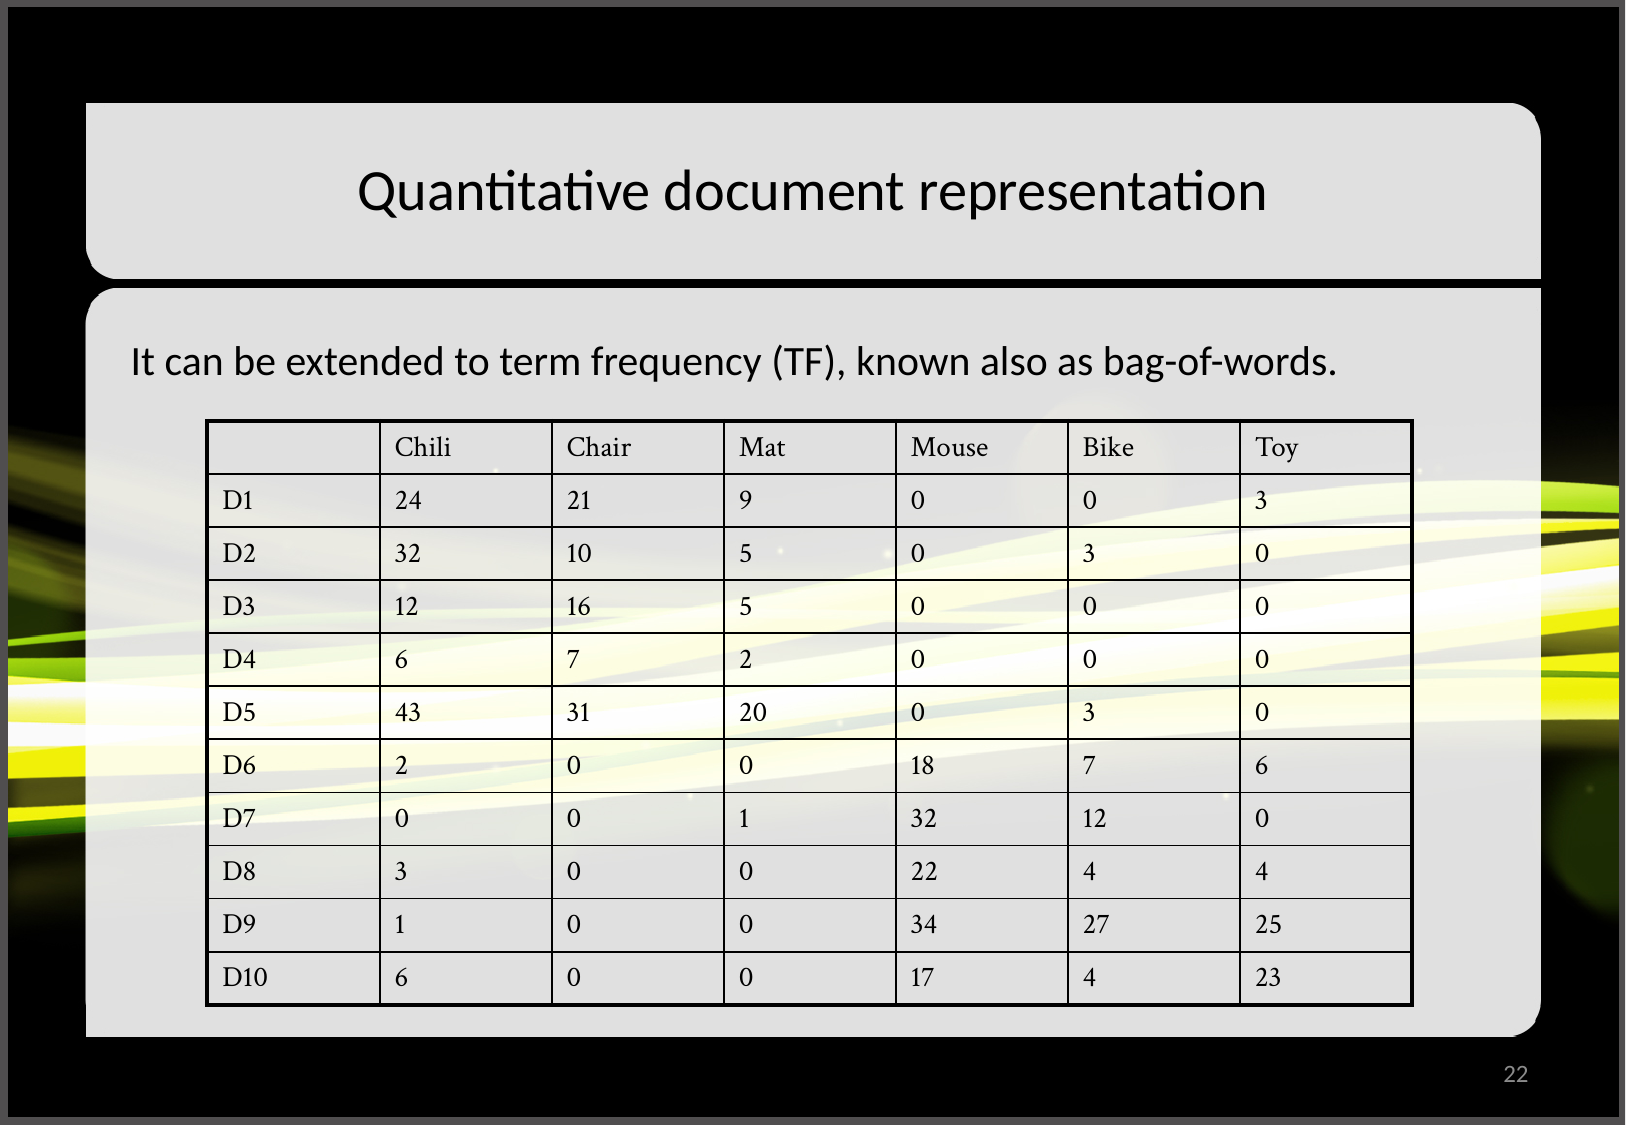

# Quantitative document representation
It can be extended to term frequency (TF), known also as bag-of-words.
|  | Chili | Chair | Mat | Mouse | Bike | Toy |
| --- | --- | --- | --- | --- | --- | --- |
| D1 | 24 | 21 | 9 | 0 | 0 | 3 |
| D2 | 32 | 10 | 5 | 0 | 3 | 0 |
| D3 | 12 | 16 | 5 | 0 | 0 | 0 |
| D4 | 6 | 7 | 2 | 0 | 0 | 0 |
| D5 | 43 | 31 | 20 | 0 | 3 | 0 |
| D6 | 2 | 0 | 0 | 18 | 7 | 6 |
| D7 | 0 | 0 | 1 | 32 | 12 | 0 |
| D8 | 3 | 0 | 0 | 22 | 4 | 4 |
| D9 | 1 | 0 | 0 | 34 | 27 | 25 |
| D10 | 6 | 0 | 0 | 17 | 4 | 23 |
22